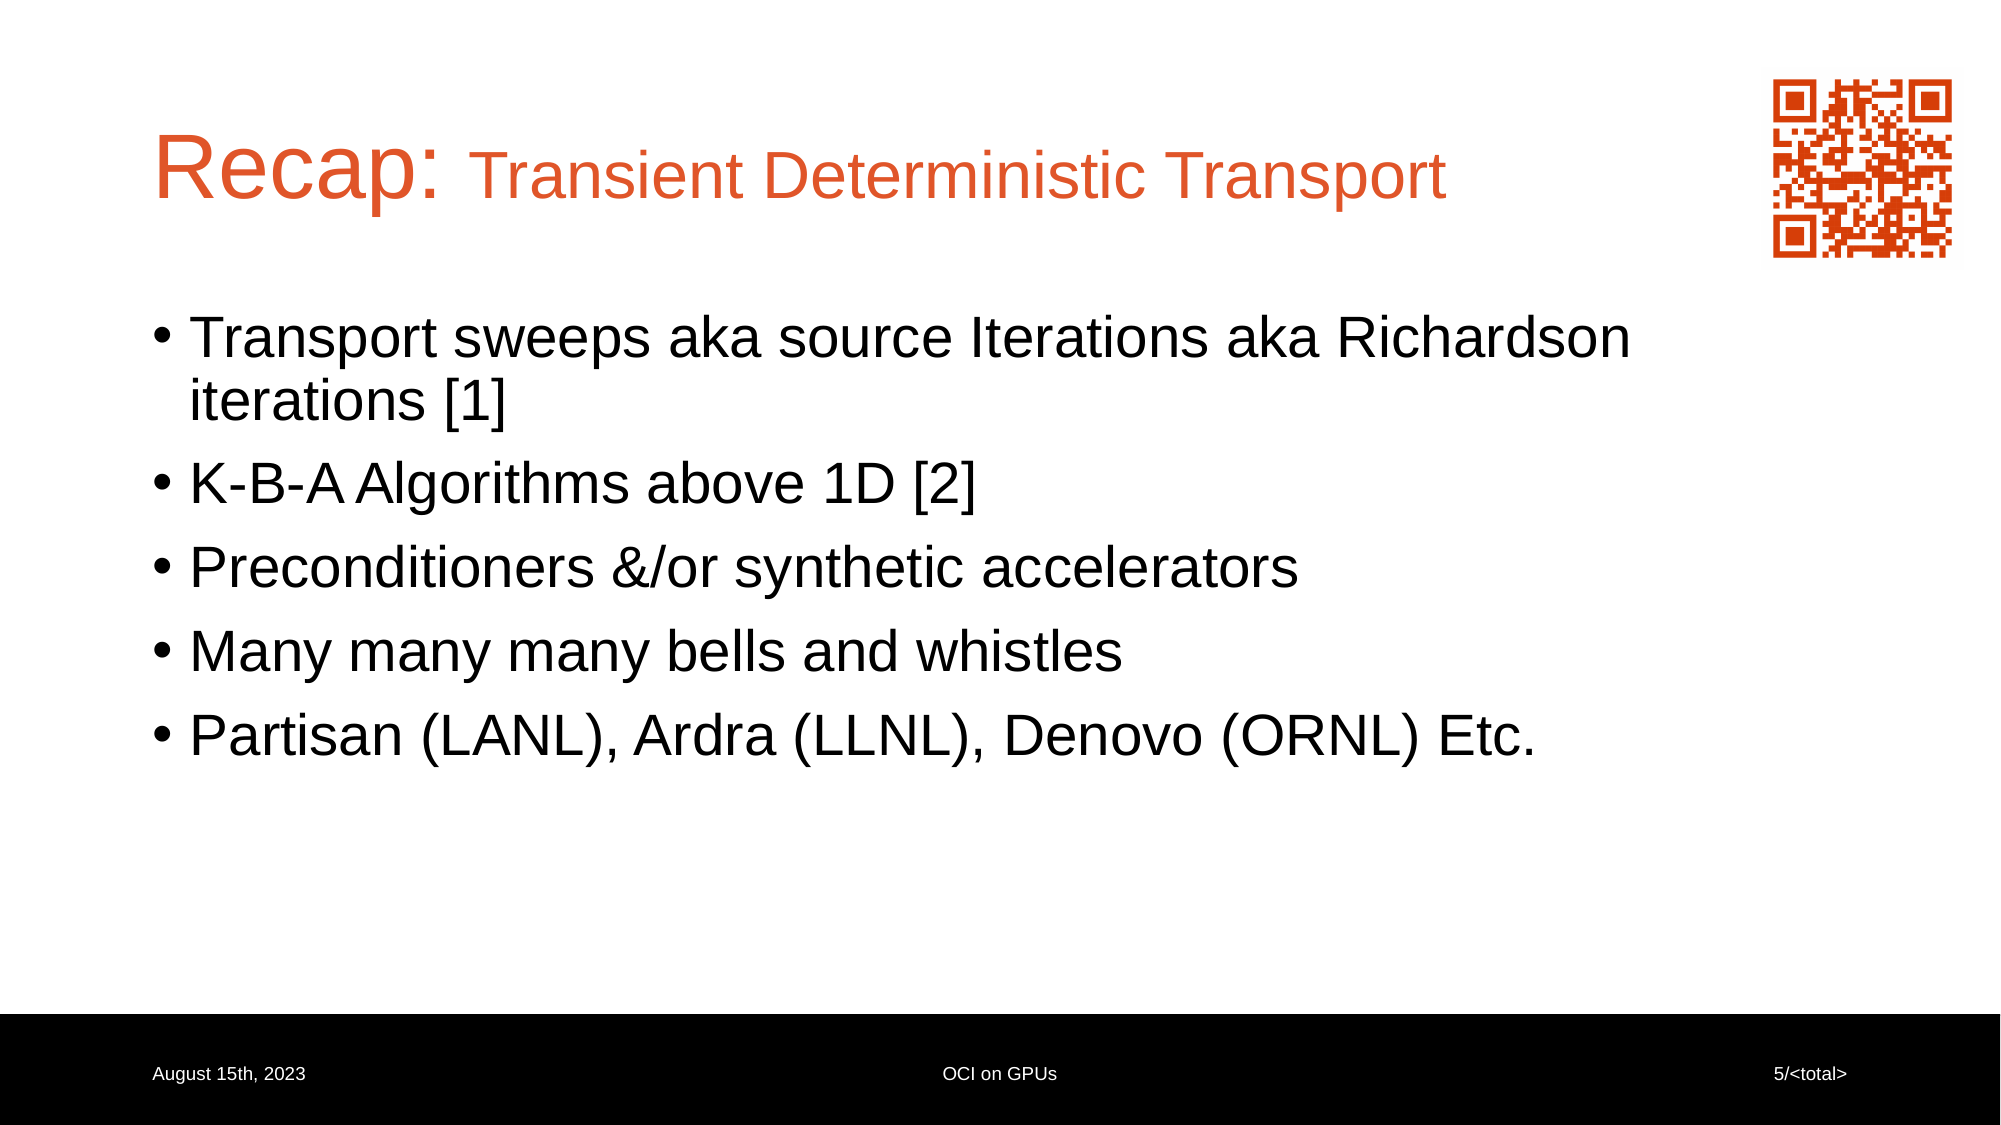

# Recap: Transient Deterministic Transport
Transport sweeps aka source Iterations aka Richardson iterations [1]
K-B-A Algorithms above 1D [2]
Preconditioners &/or synthetic accelerators
Many many many bells and whistles
Partisan (LANL), Ardra (LLNL), Denovo (ORNL) Etc.
August 15th, 2023
OCI on GPUs
5/<total>